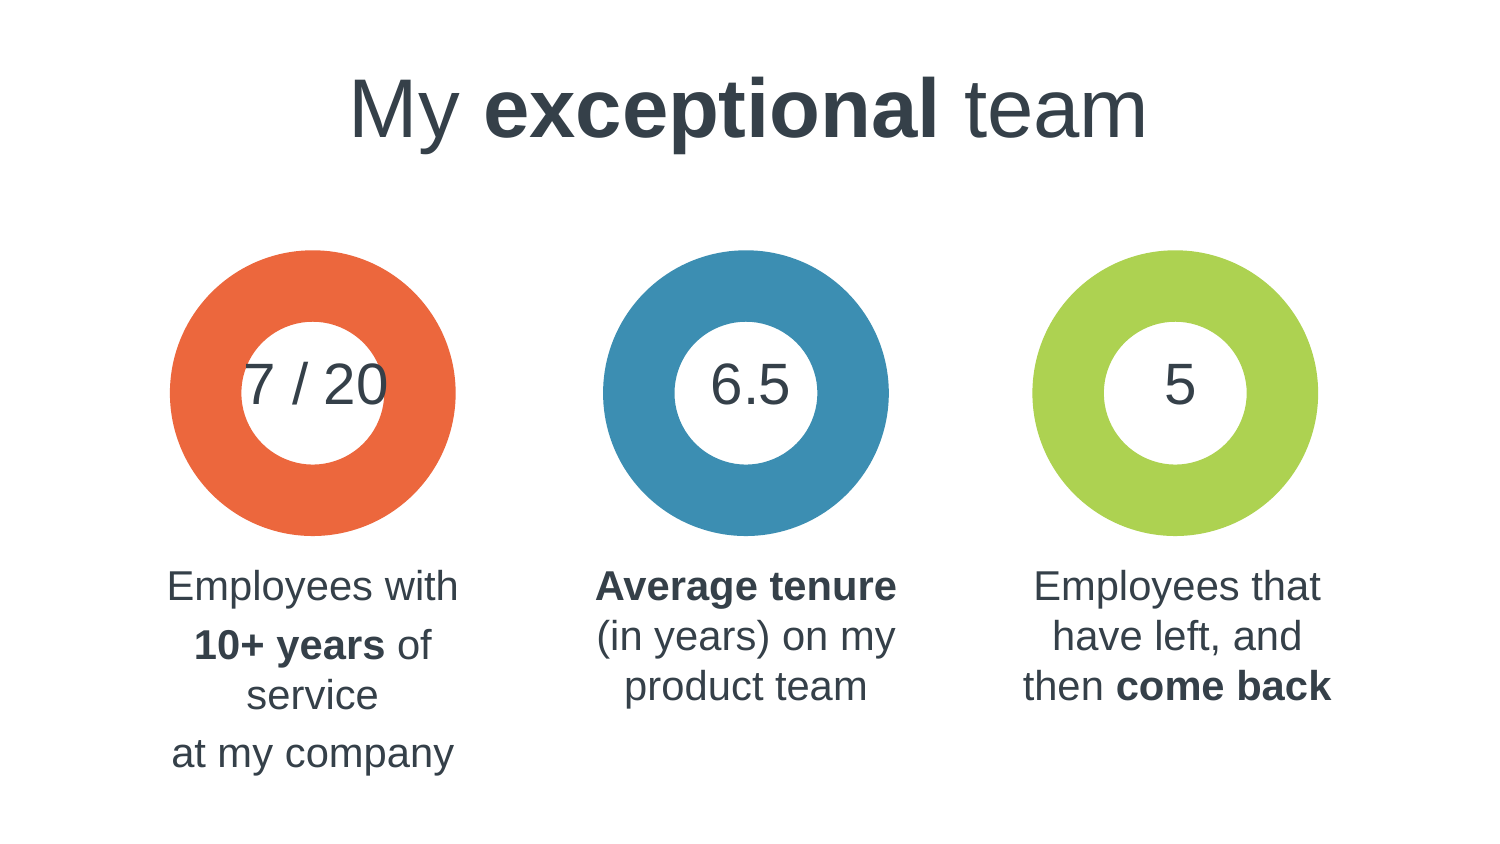

# My exceptional team

### Chart: 7 / 20

| Category | 80% |
|---|---|
|  | 100.0 |
|  | 0.0 |

### Chart: 6.5

| Category | 55% |
|---|---|
|  | 100.0 |
|  | 0.0 |

### Chart: 5

| Category | 22% |
|---|---|
|  | 100.0 |
|  | 0.0 |
Employees with
10+ years of service
at my company
Average tenure
(in years) on my product team
Employees that have left, and then come back

01
Regularly ships on time and in budget

02
Delivers quality software that solves user's problems

03
Works together to achieve more than they could solo